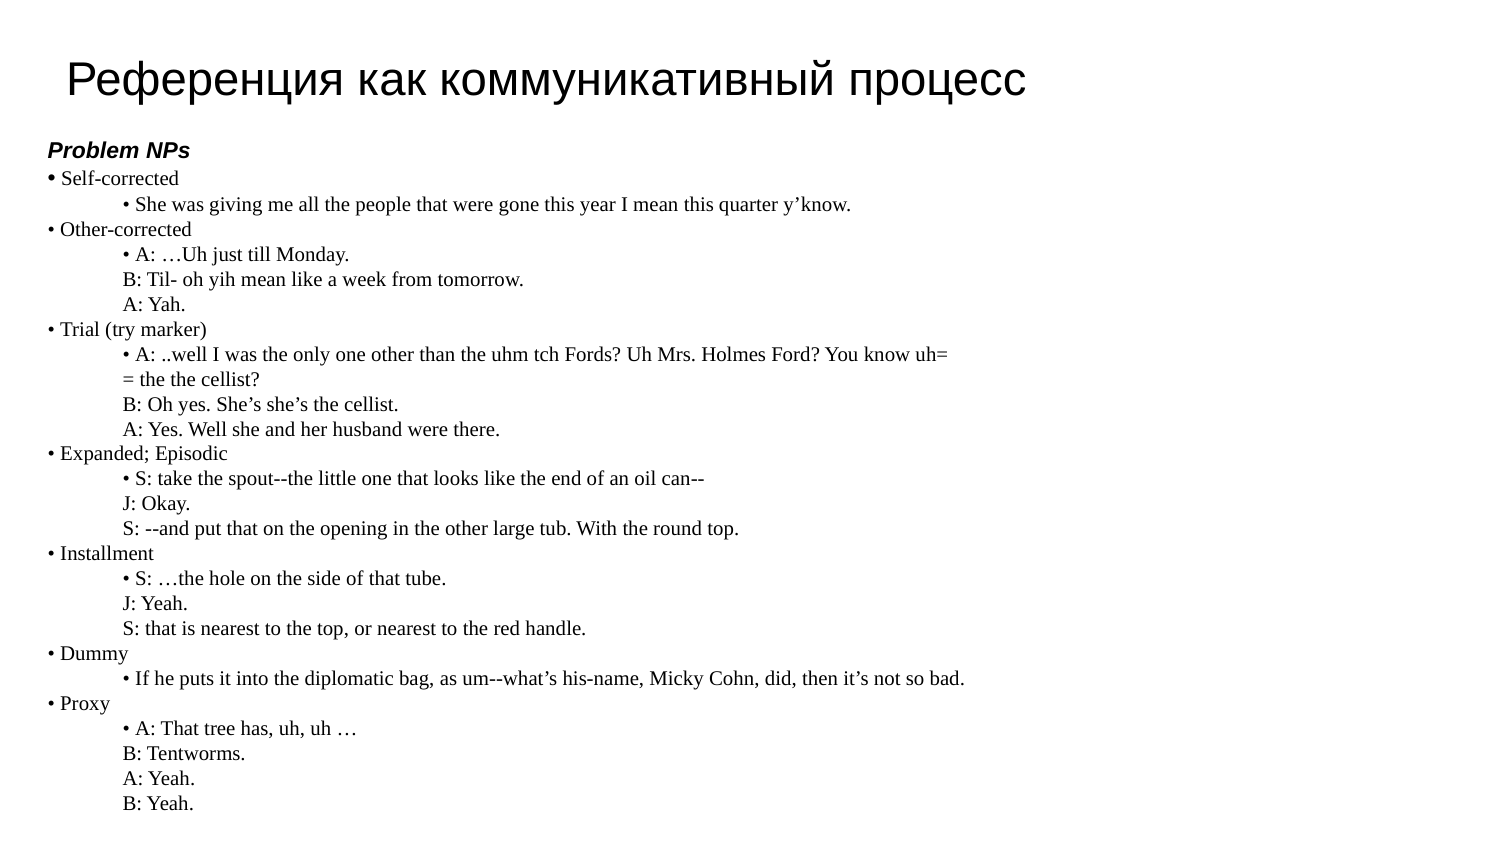

# Референция как коммуникативный процесс

Problem NPs
• Self-corrected
• She was giving me all the people that were gone this year I mean this quarter y’know.
• Other-corrected
• A: …Uh just till Monday.
B: Til- oh yih mean like a week from tomorrow.
A: Yah.
• Trial (try marker)
• A: ..well I was the only one other than the uhm tch Fords? Uh Mrs. Holmes Ford? You know uh=
= the the cellist?
B: Oh yes. She’s she’s the cellist.
A: Yes. Well she and her husband were there.
• Expanded; Episodic
• S: take the spout--the little one that looks like the end of an oil can--
J: Okay.
S: --and put that on the opening in the other large tub. With the round top.
• Installment
• S: …the hole on the side of that tube.
J: Yeah.
S: that is nearest to the top, or nearest to the red handle.
• Dummy
• If he puts it into the diplomatic bag, as um--what’s his-name, Micky Cohn, did, then it’s not so bad.
• Proxy
• A: That tree has, uh, uh …
B: Tentworms.
A: Yeah.
B: Yeah.